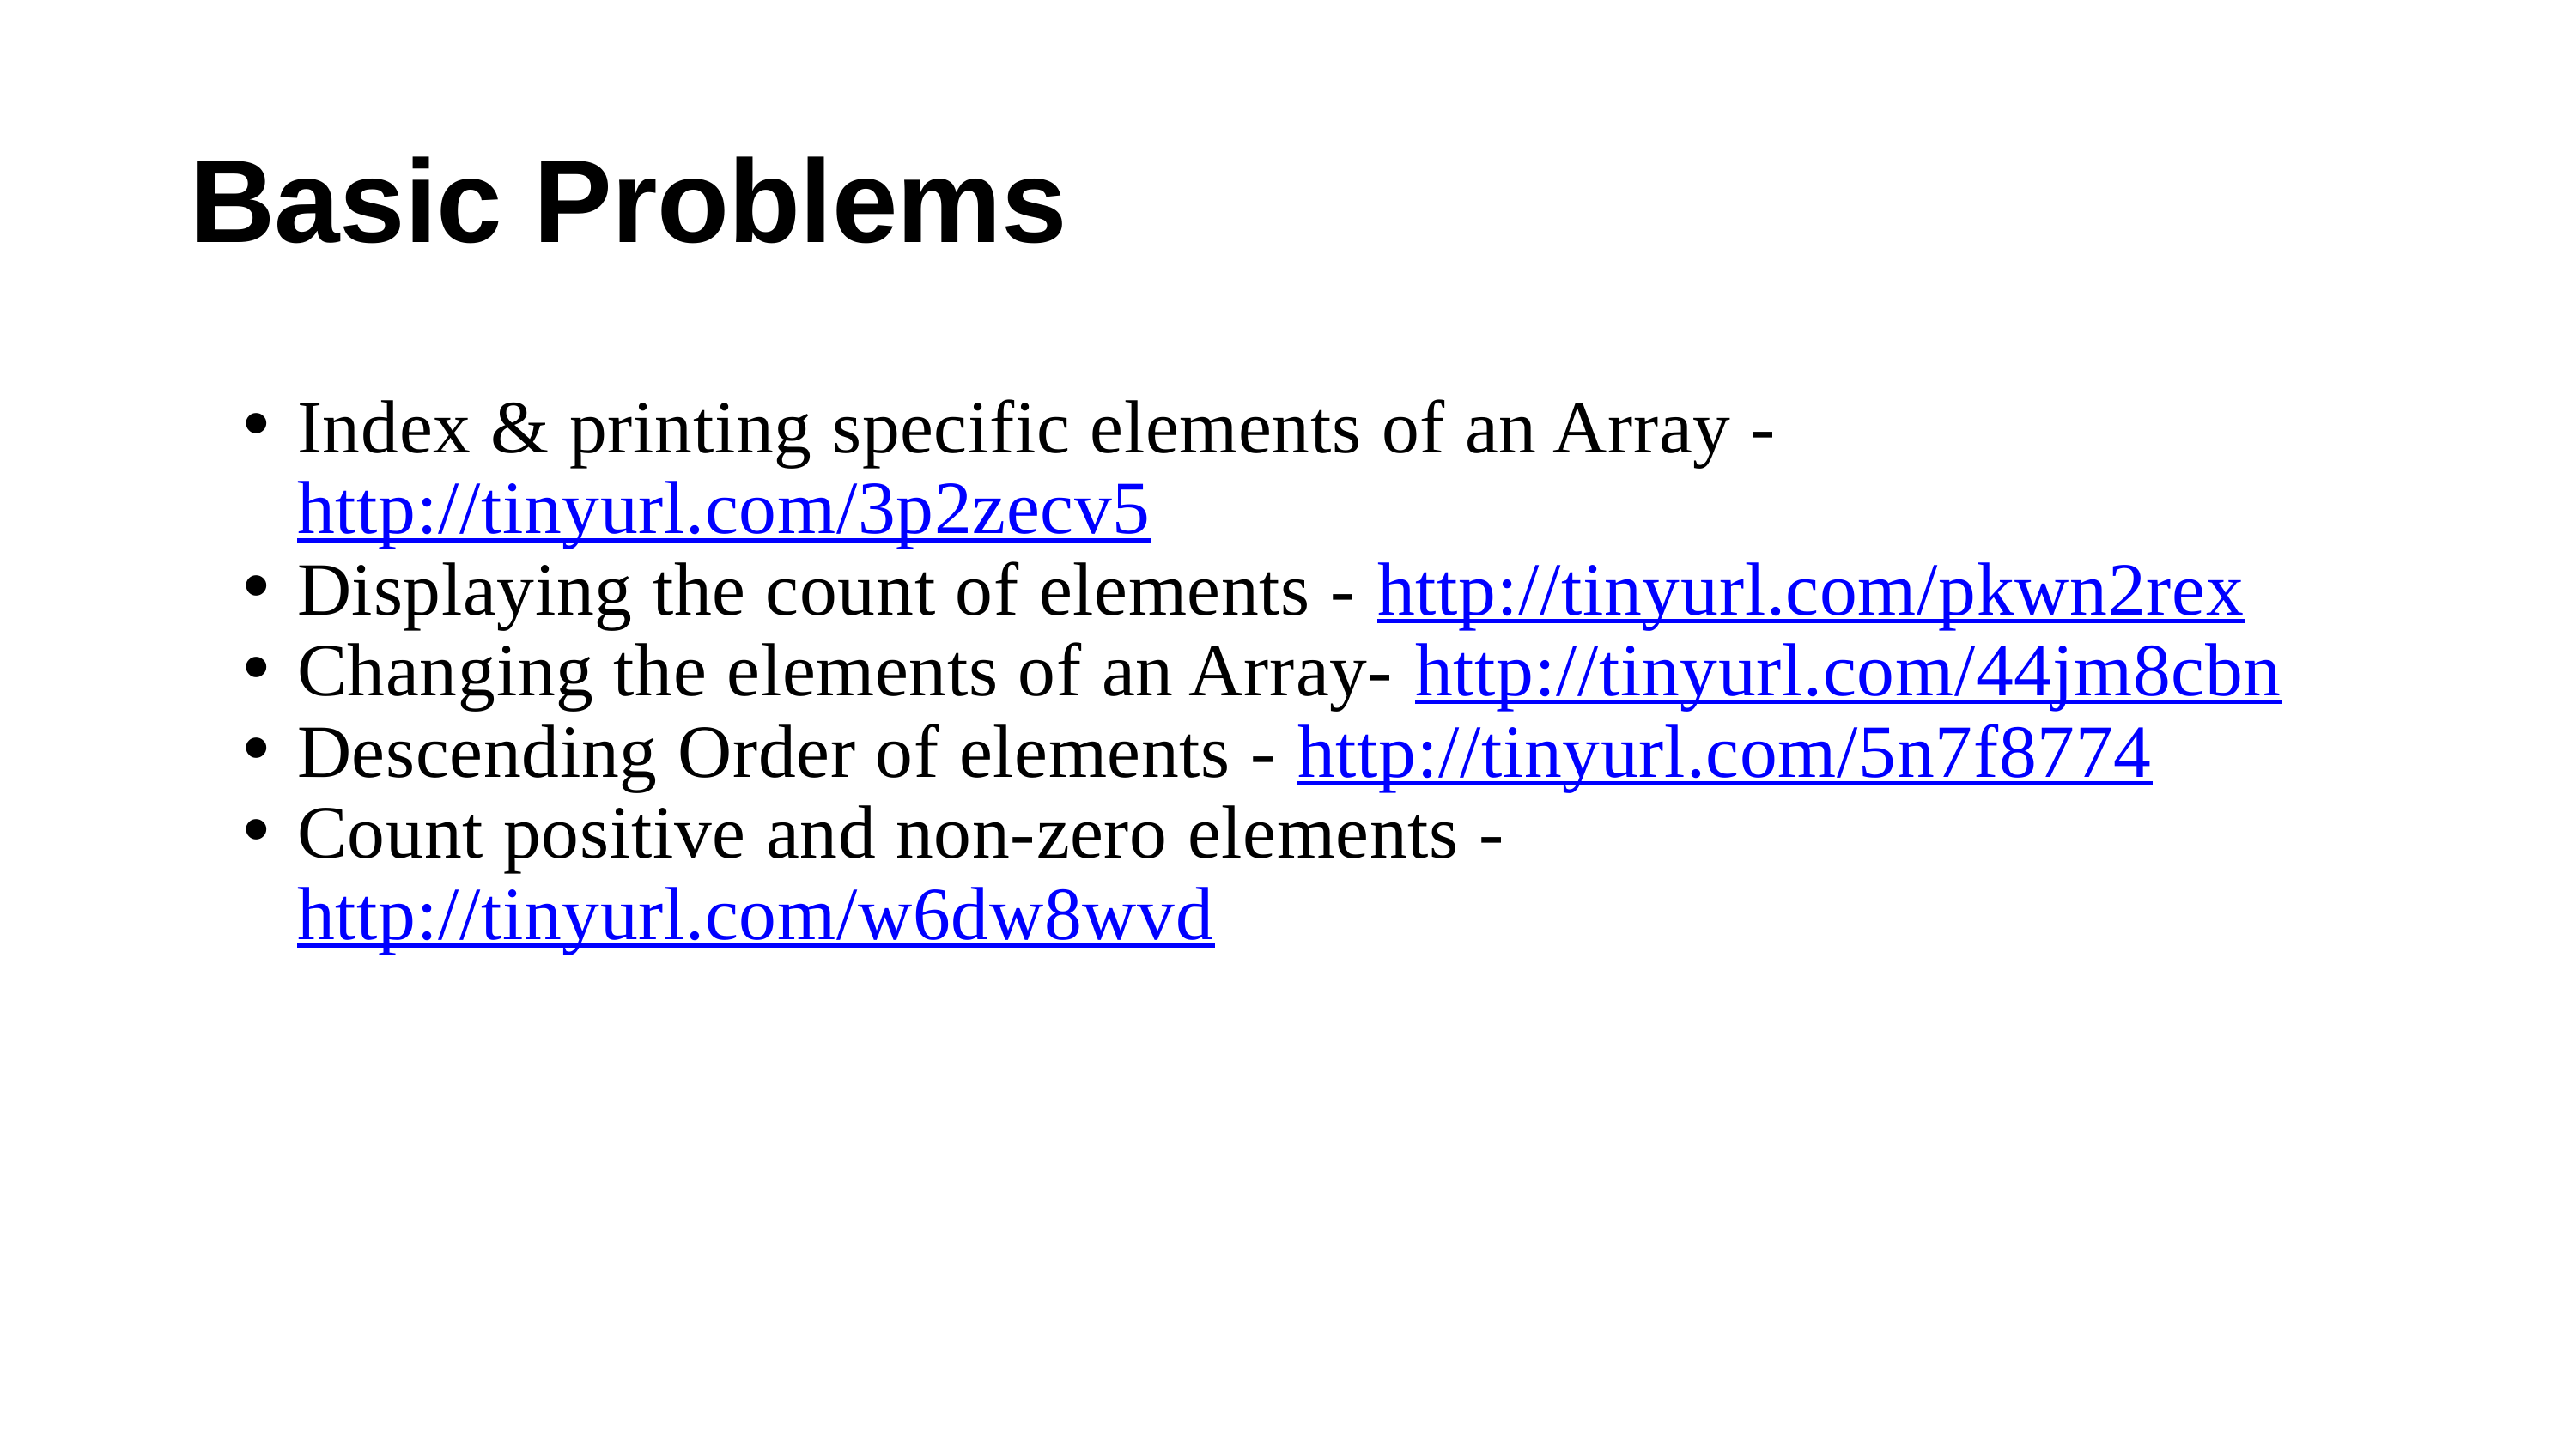

Basic Problems
Index & printing specific elements of an Array - http://tinyurl.com/3p2zecv5
Displaying the count of elements - http://tinyurl.com/pkwn2rex
Changing the elements of an Array- http://tinyurl.com/44jm8cbn
Descending Order of elements - http://tinyurl.com/5n7f8774
Count positive and non-zero elements - http://tinyurl.com/w6dw8wvd